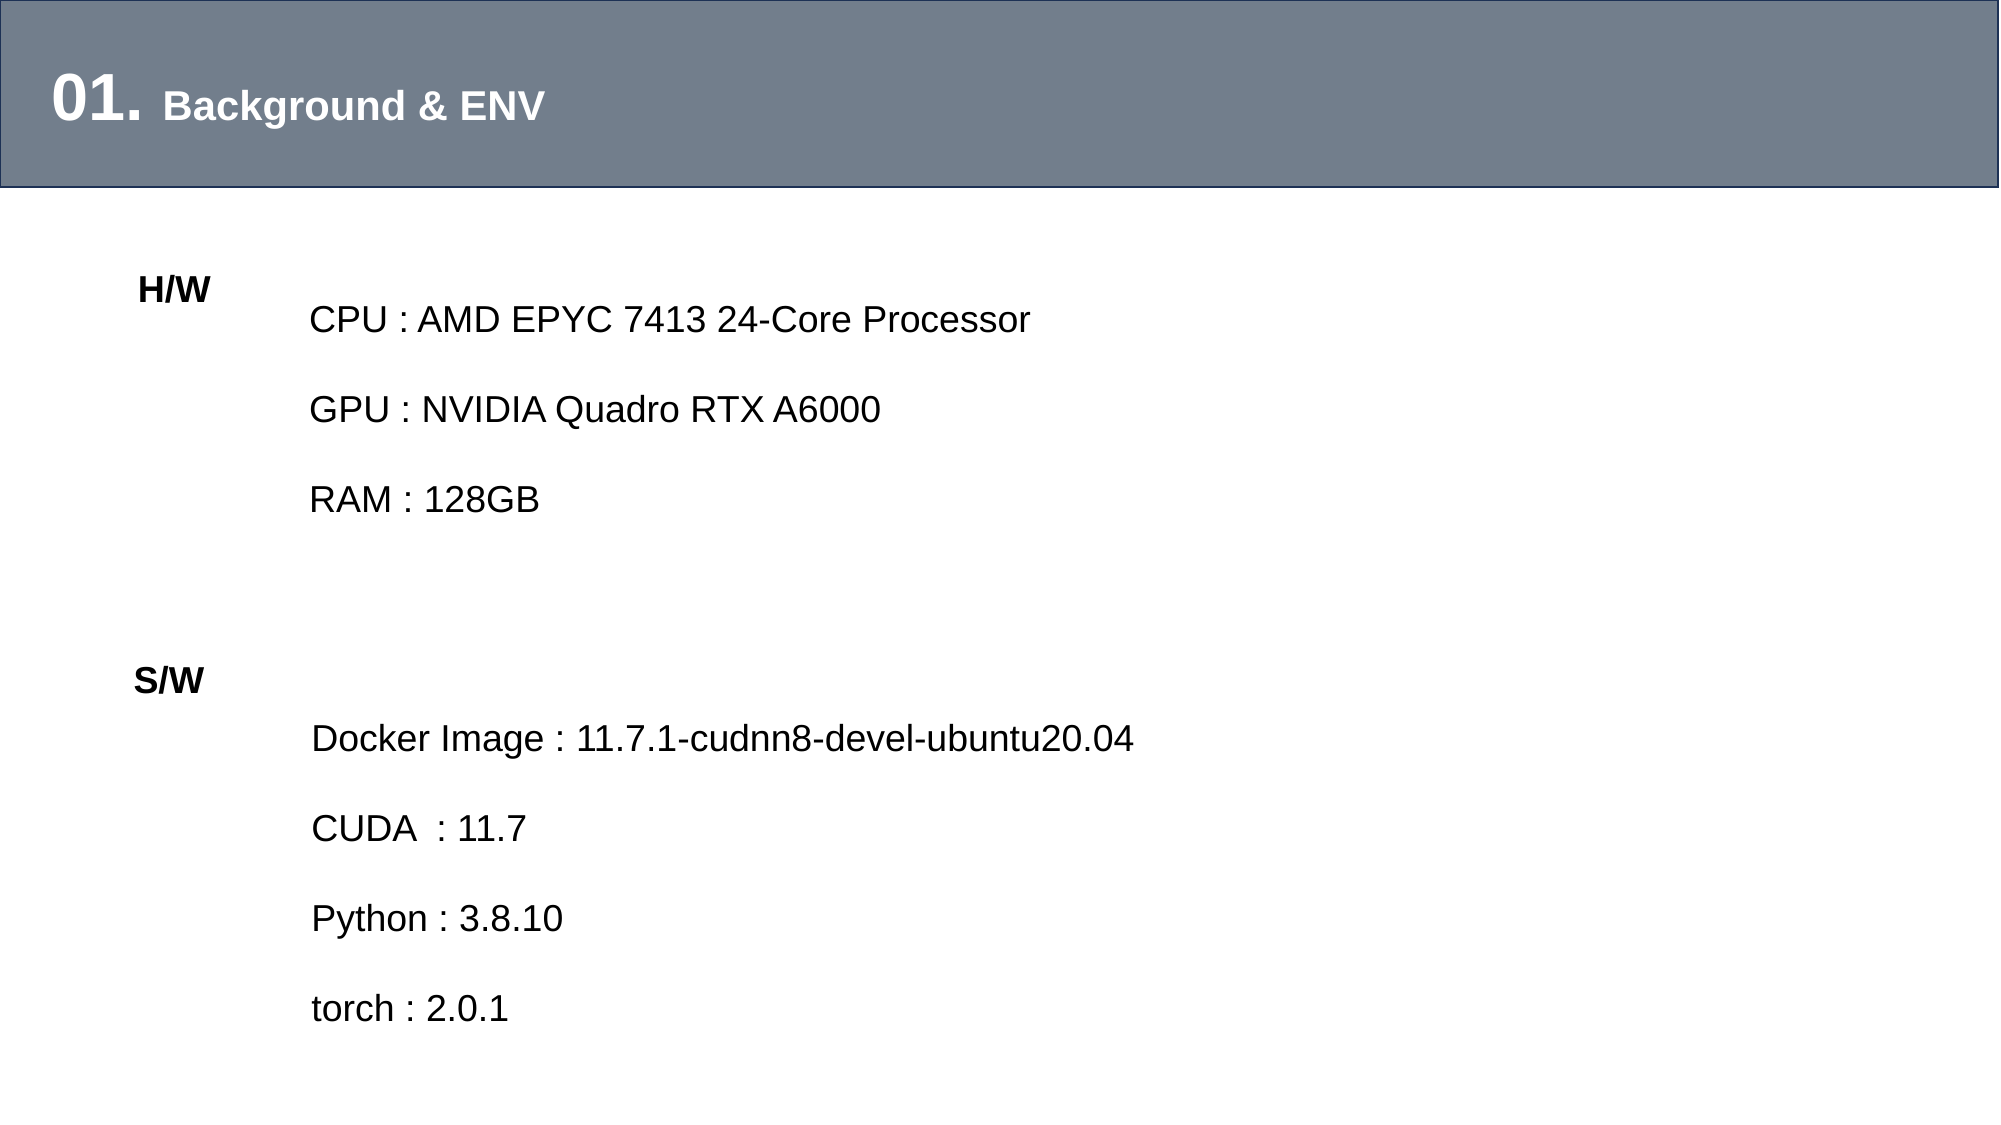

01. Background & ENV
H/W
CPU : AMD EPYC 7413 24-Core Processor

GPU : NVIDIA Quadro RTX A6000

RAM : 128GB
S/W
Docker Image : 11.7.1-cudnn8-devel-ubuntu20.04

CUDA  : 11.7

Python : 3.8.10

torch : 2.0.1